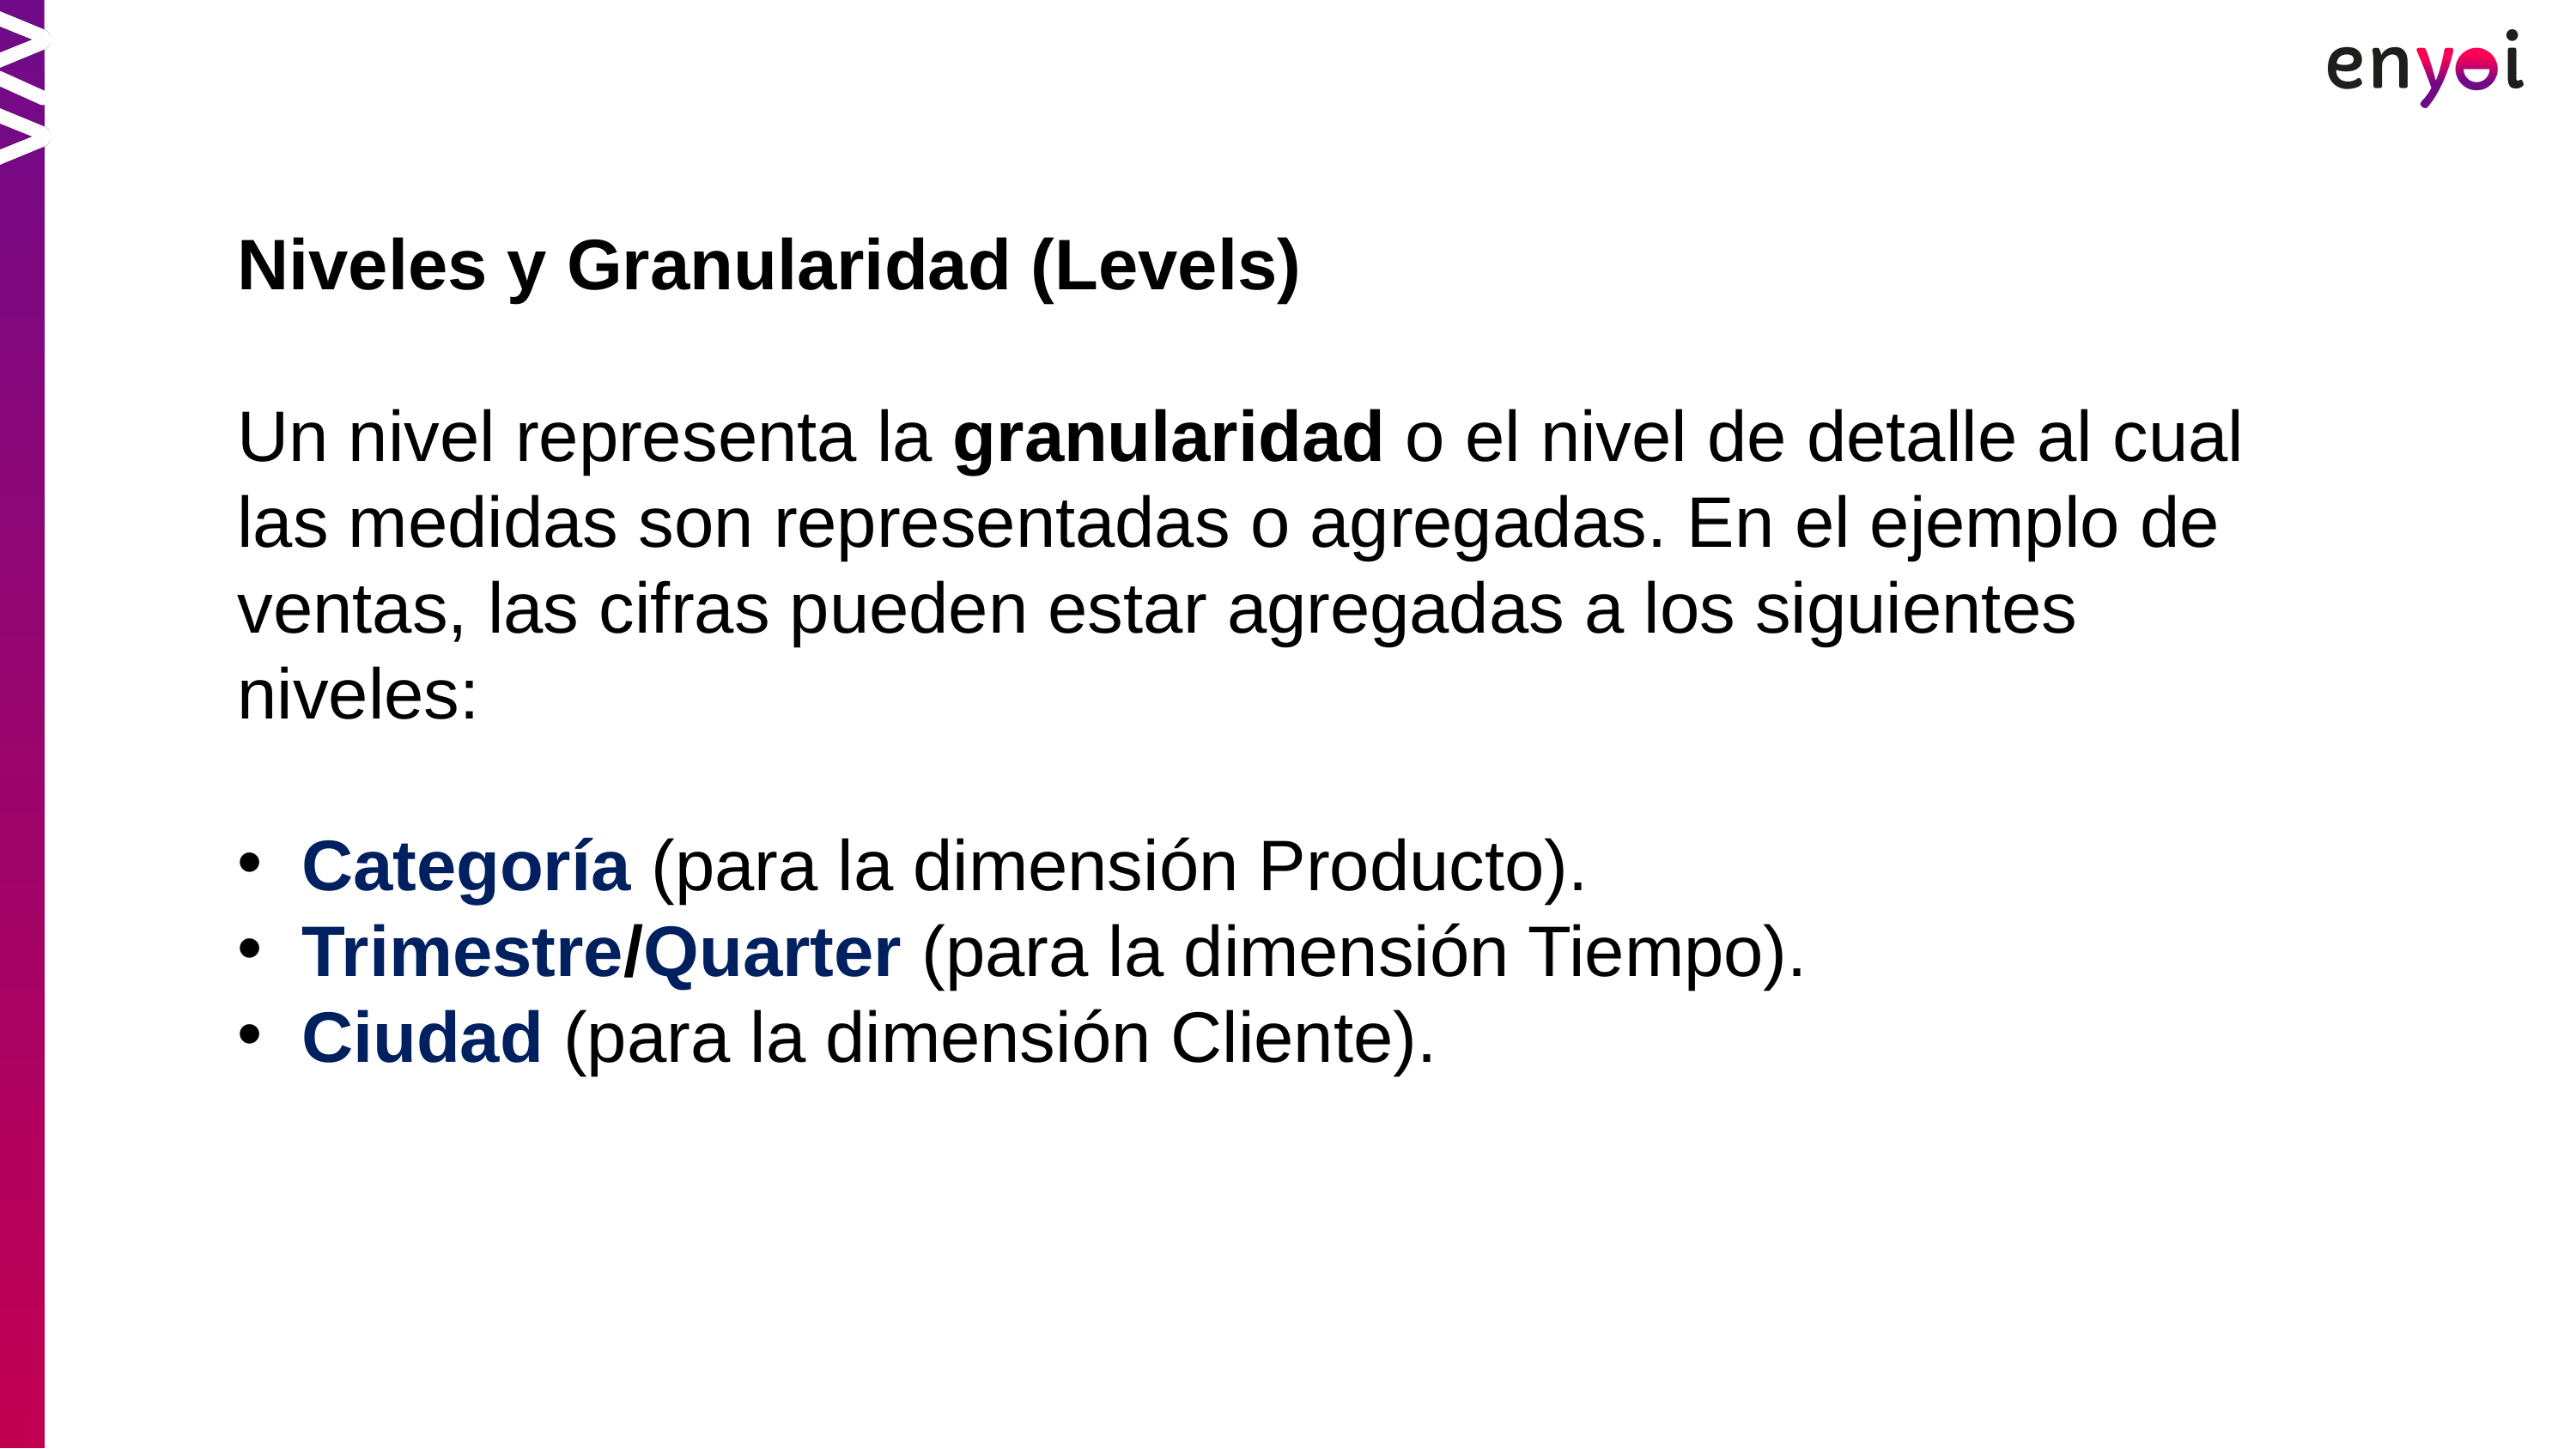

Niveles y Granularidad (Levels)

Un nivel representa la granularidad o el nivel de detalle al cual las medidas son representadas o agregadas. En el ejemplo de ventas, las cifras pueden estar agregadas a los siguientes niveles:

Categoría (para la dimensión Producto).
Trimestre/Quarter (para la dimensión Tiempo).
Ciudad (para la dimensión Cliente).